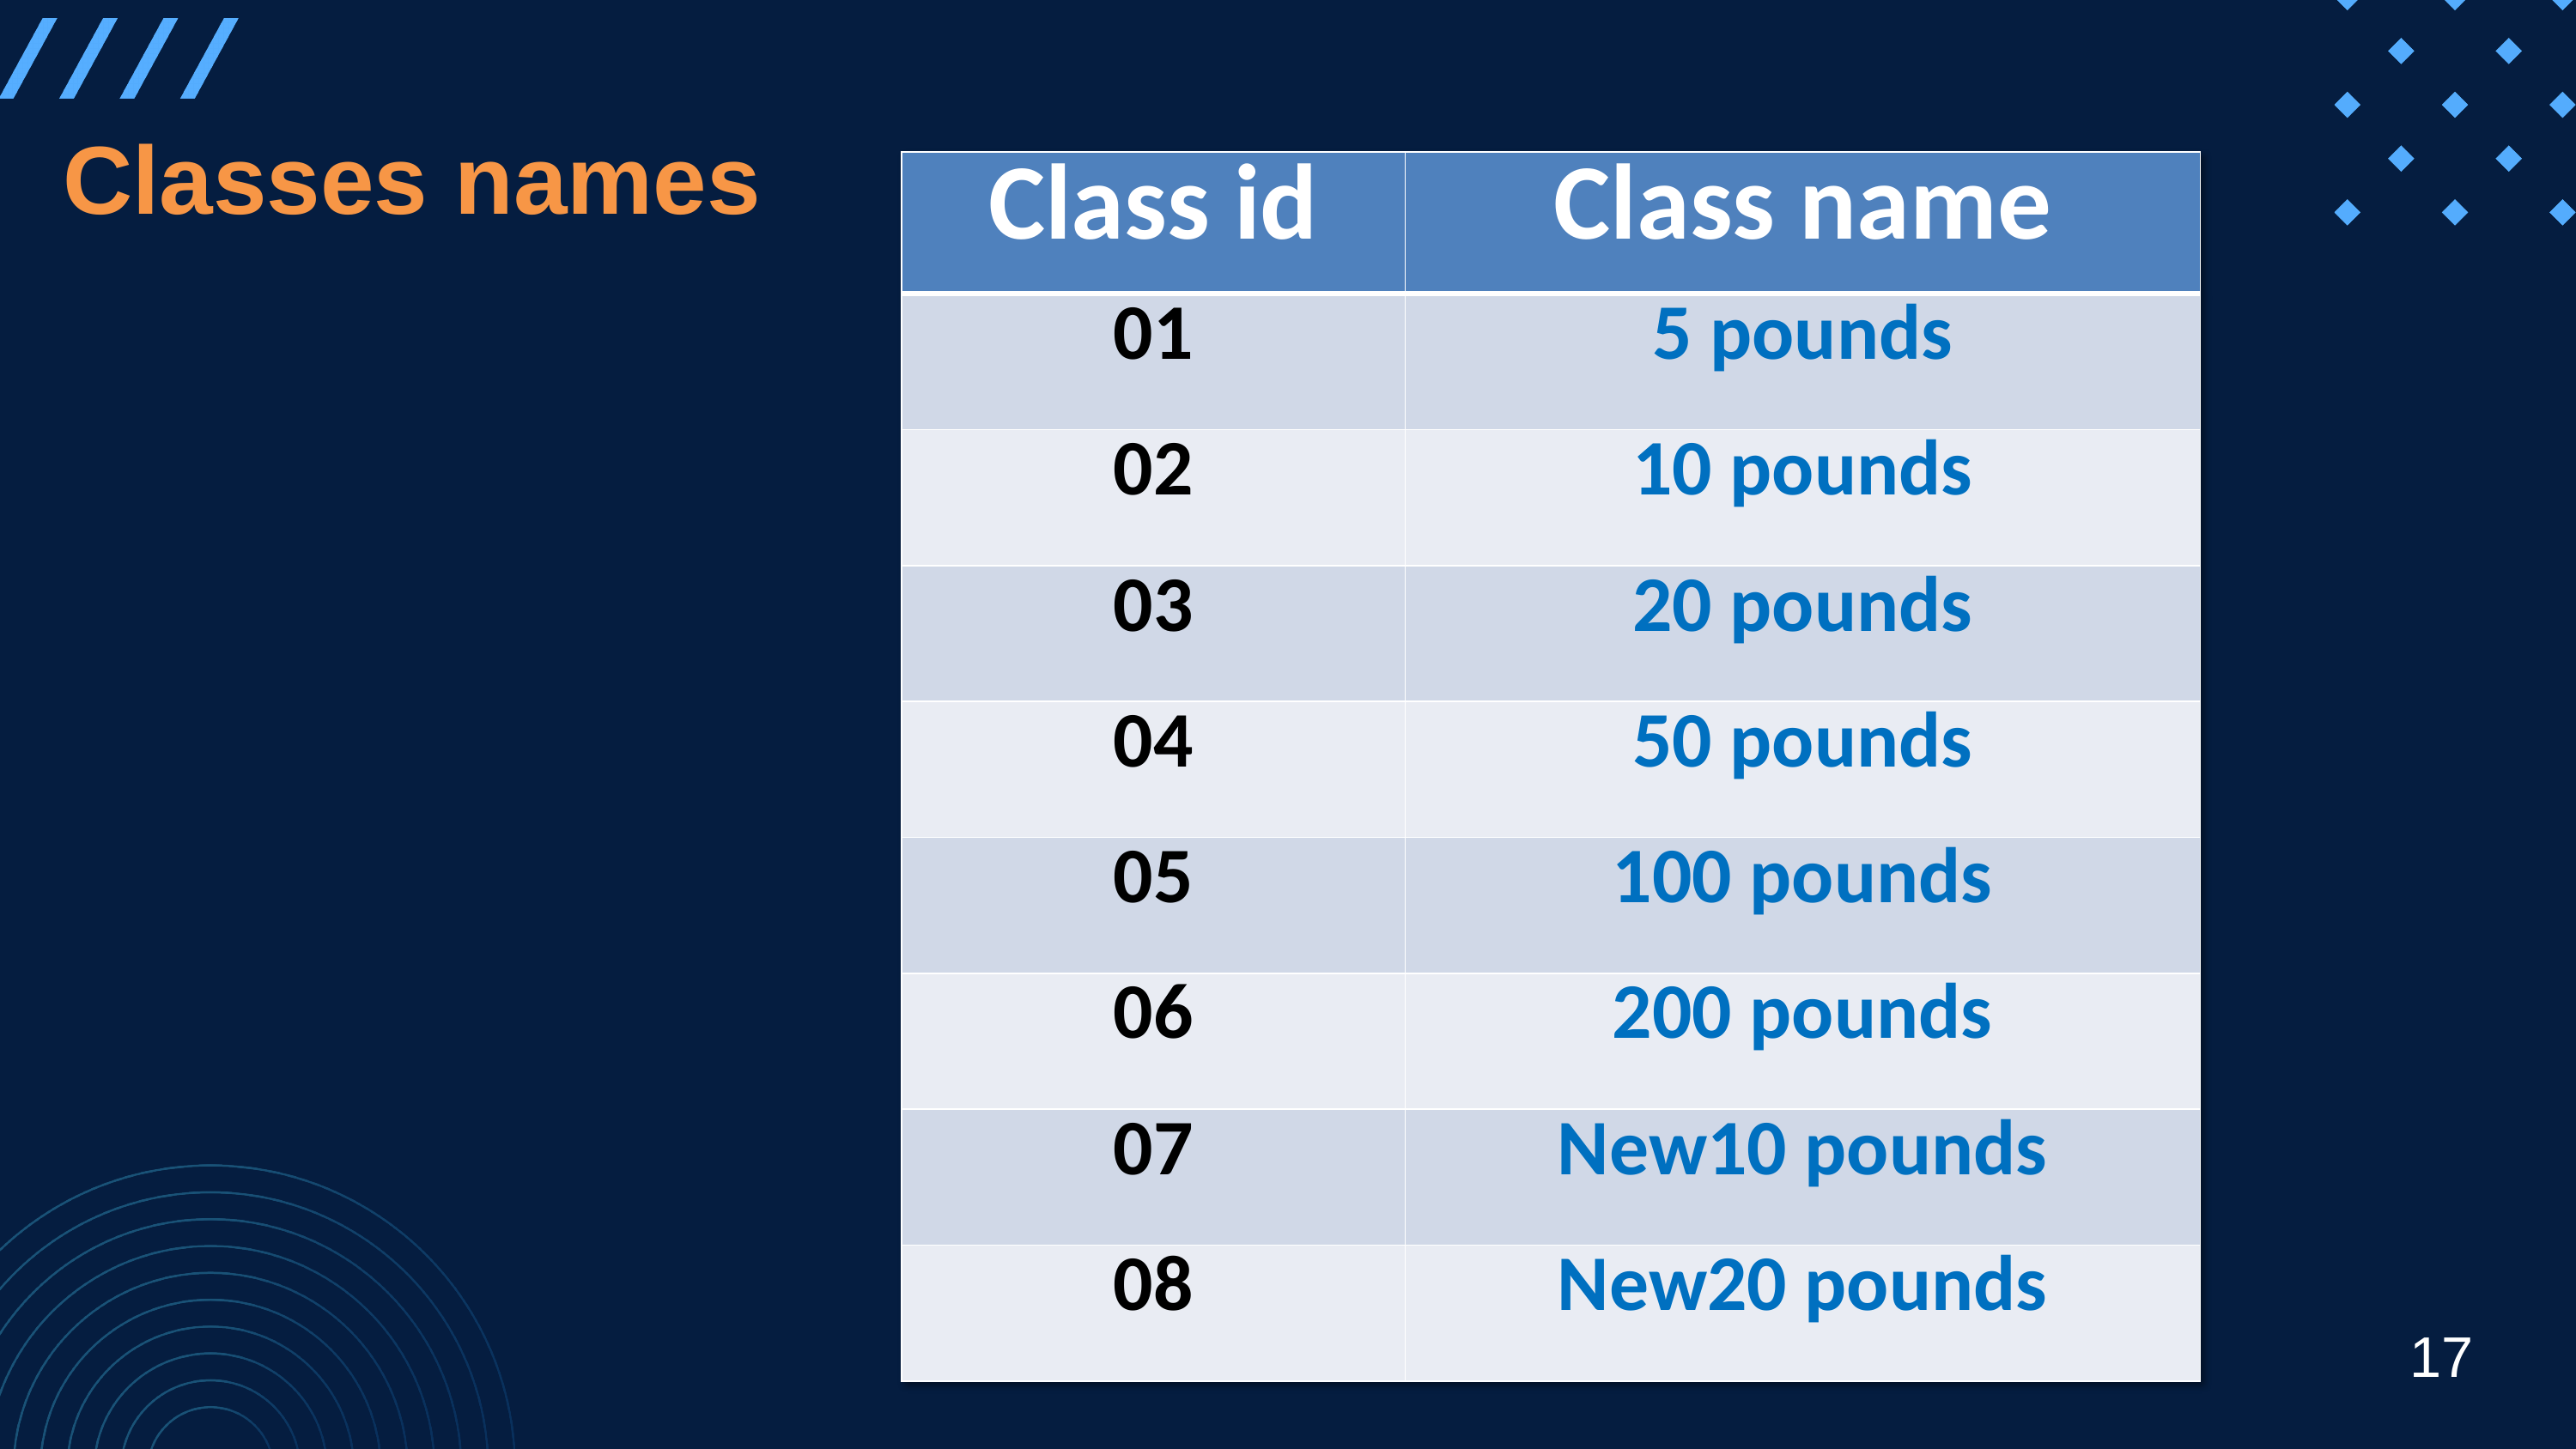

Classes names
| Class id | Class name |
| --- | --- |
| 01 | 5 pounds |
| 02 | 10 pounds |
| 03 | 20 pounds |
| 04 | 50 pounds |
| 05 | 100 pounds |
| 06 | 200 pounds |
| 07 | New10 pounds |
| 08 | New20 pounds |

17